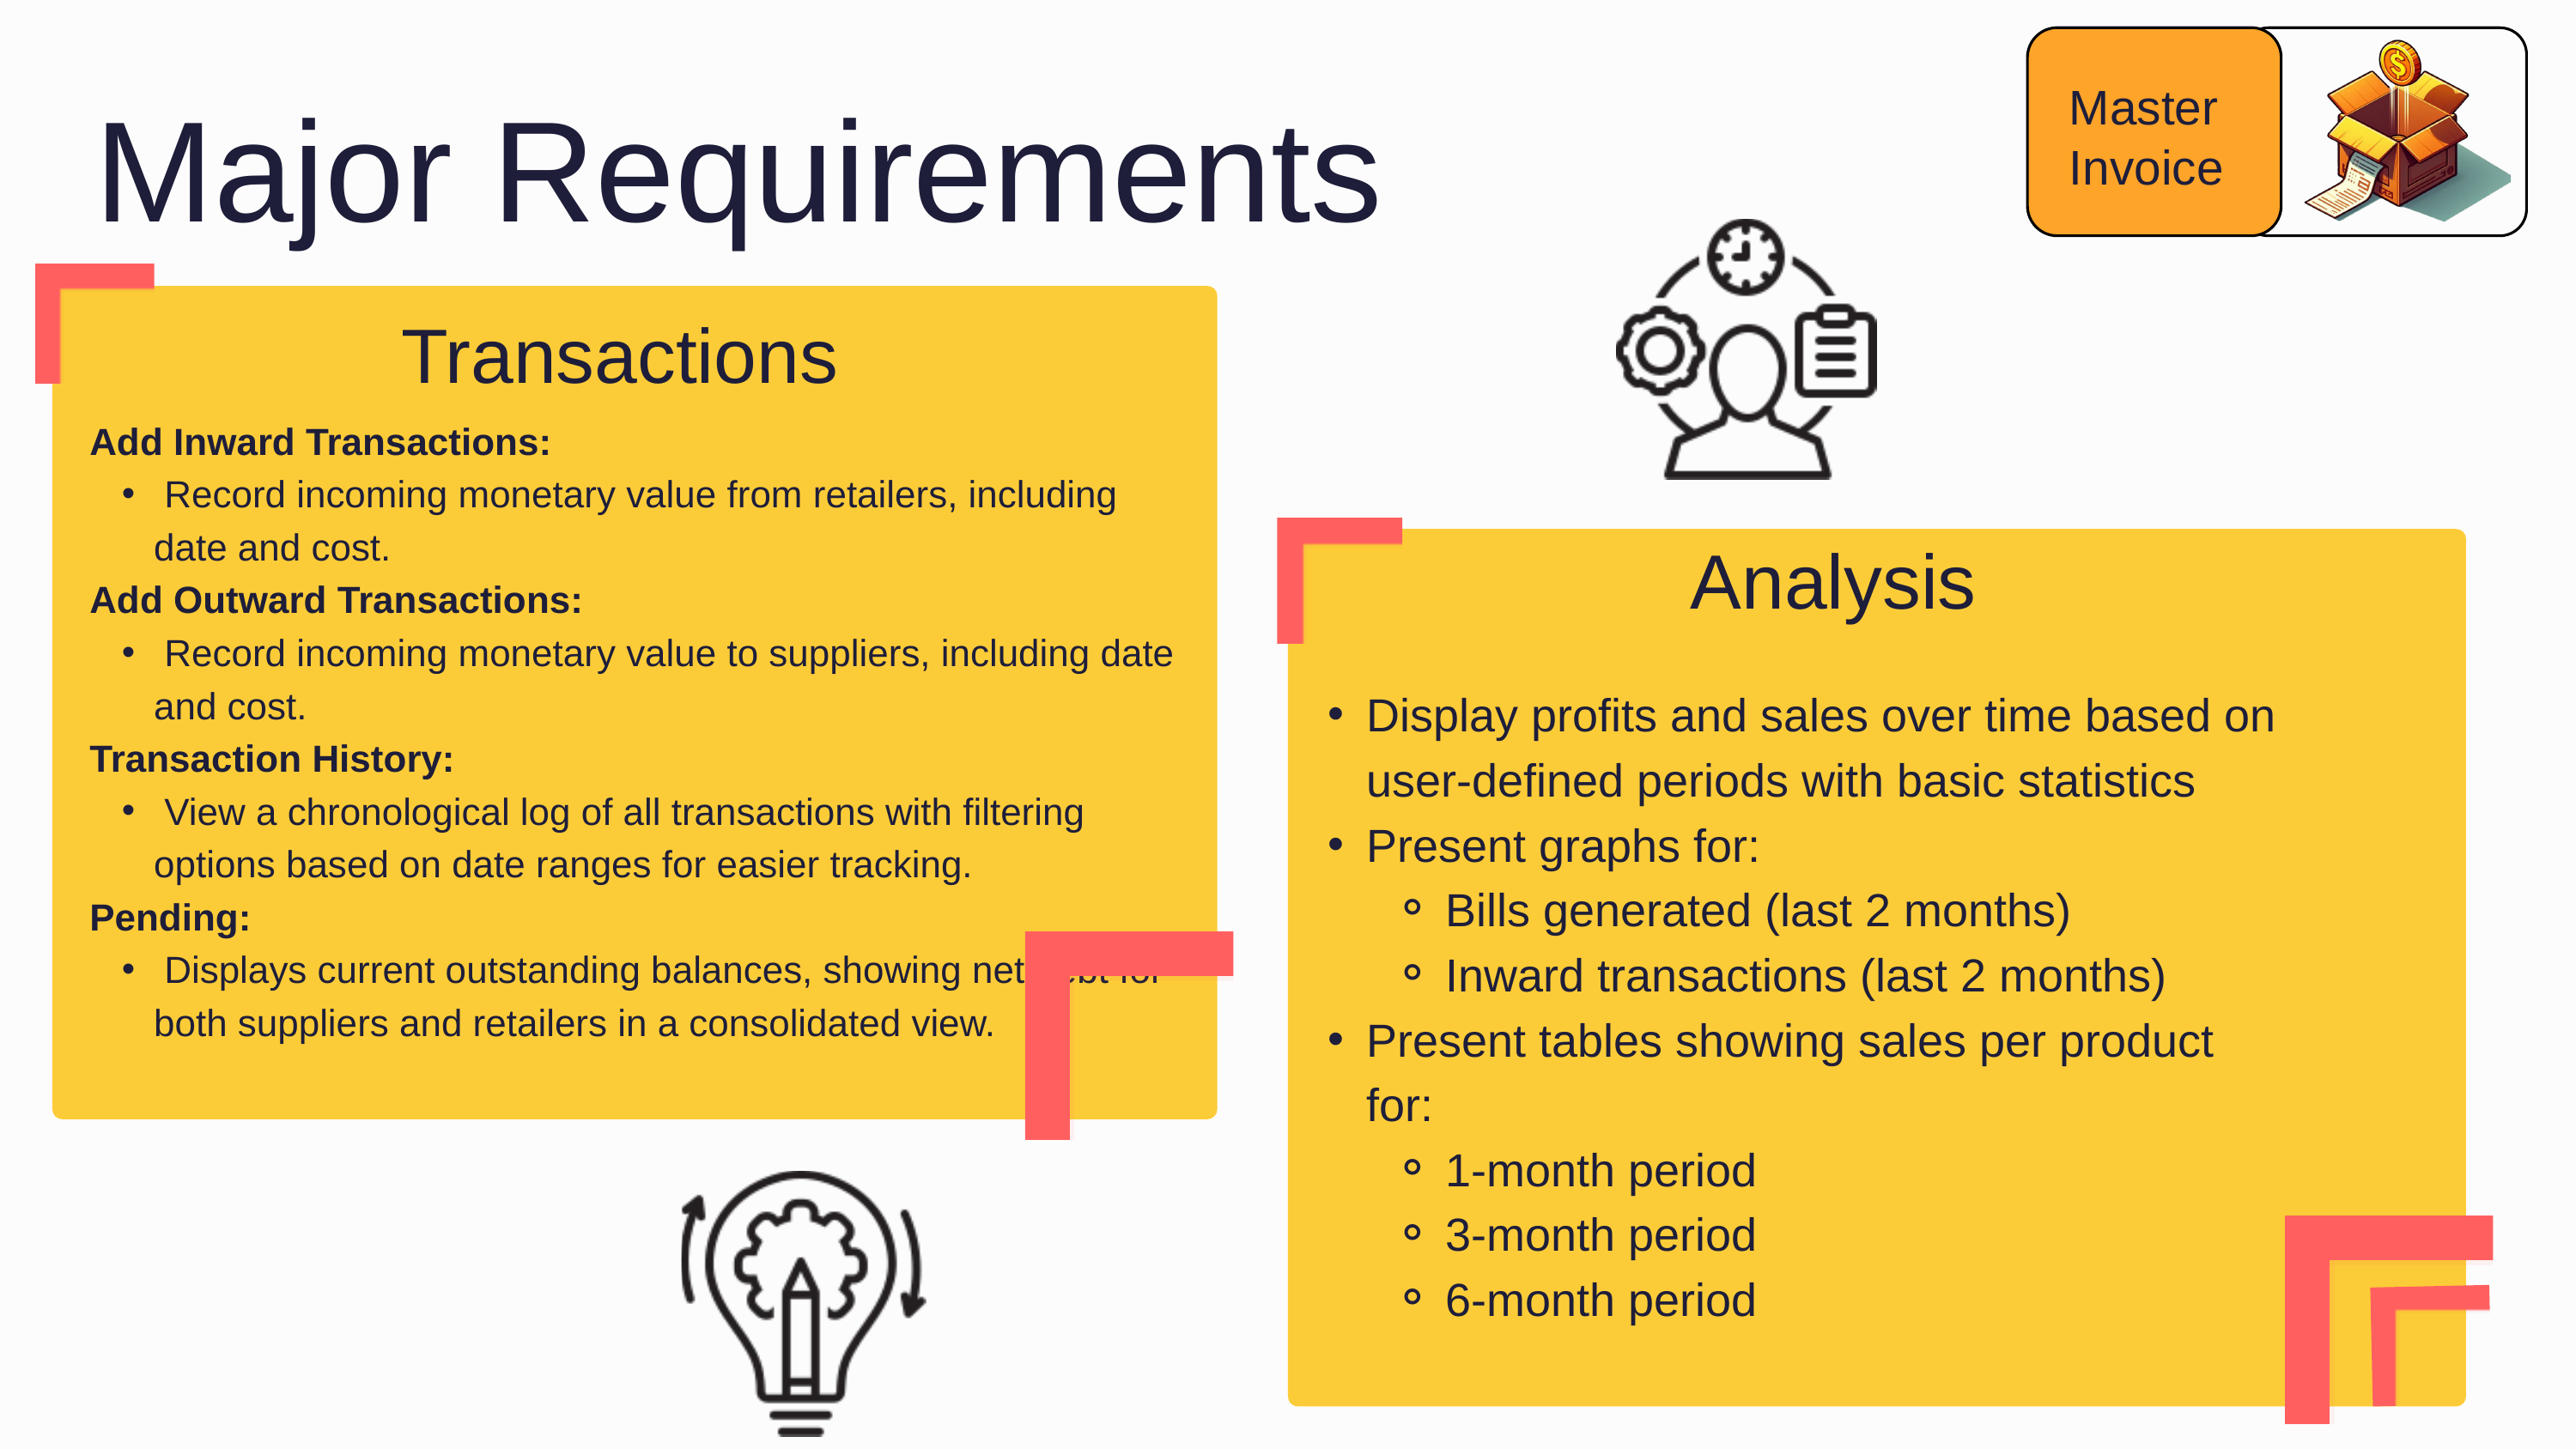

Master
Invoice
Major Requirements

Transactions
Add Inward Transactions:
 Record incoming monetary value from retailers, including date and cost.
Add Outward Transactions:
 Record incoming monetary value to suppliers, including date and cost.
Transaction History:
 View a chronological log of all transactions with filtering options based on date ranges for easier tracking.
Pending:
 Displays current outstanding balances, showing net debt for both suppliers and retailers in a consolidated view.

Analysis

Display profits and sales over time based on user-defined periods with basic statistics
Present graphs for:
Bills generated (last 2 months)
Inward transactions (last 2 months)
Present tables showing sales per product for:
1-month period
3-month period
6-month period